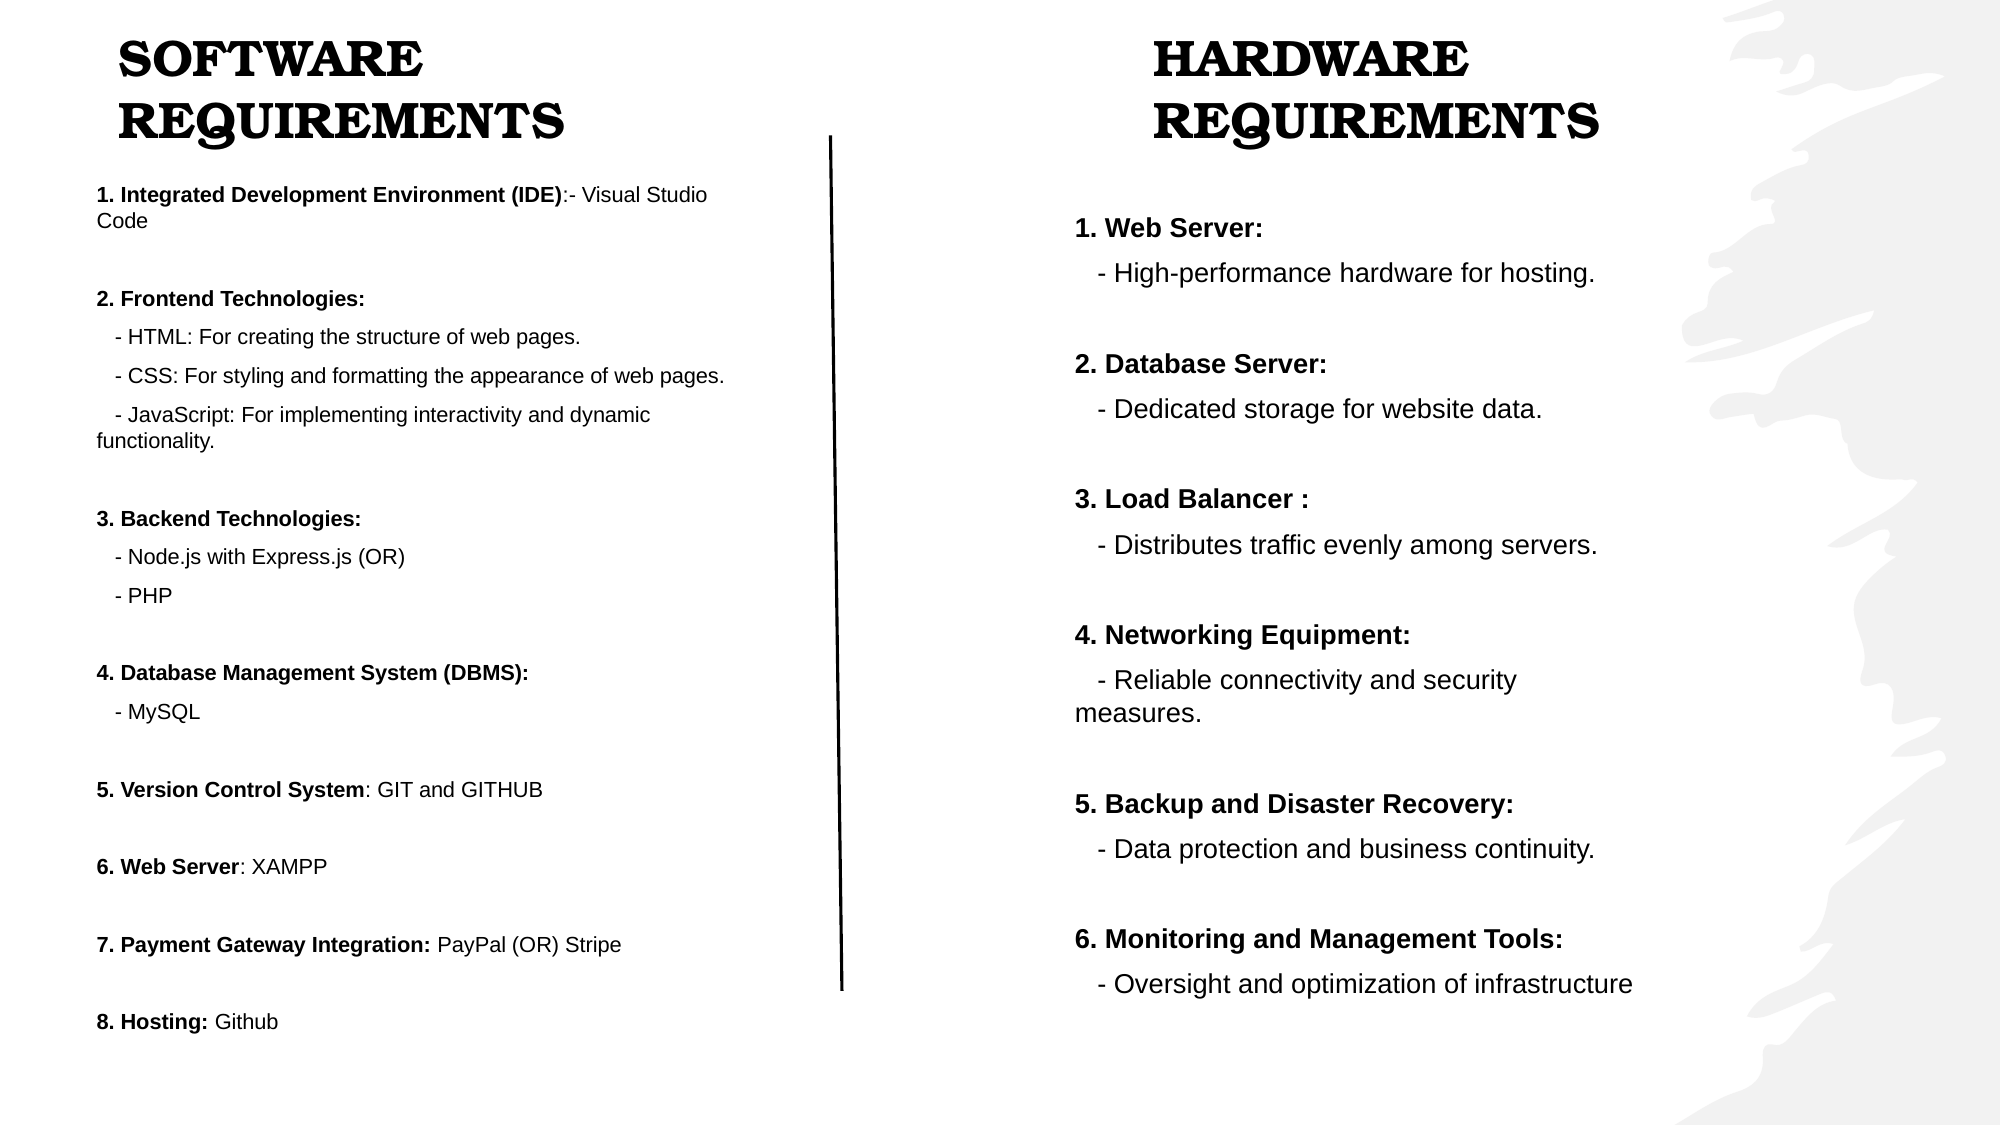

SOFTWARE REQUIREMENTS
HARDWARE REQUIREMENTS
1. Integrated Development Environment (IDE):- Visual Studio Code​
​
2. Frontend Technologies:​
   - HTML: For creating the structure of web pages.​
   - CSS: For styling and formatting the appearance of web pages.​
   - JavaScript: For implementing interactivity and dynamic functionality.​
​
3. Backend Technologies:​
   - Node.js with Express.js (OR)​
   - PHP ​
​
4. Database Management System (DBMS):​
   - MySQL​
​
5. Version Control System: GIT and GITHUB​
​
6. Web Server: XAMPP​
​
7. Payment Gateway Integration: PayPal (OR) Stripe​
​
8. Hosting: Github
1. Web Server:​
   - High-performance hardware for hosting.​
​
2. Database Server:​
   - Dedicated storage for website data.​
​
3. Load Balancer :​
   - Distributes traffic evenly among servers.​
​
4. Networking Equipment:​
   - Reliable connectivity and security measures.​
​
5. Backup and Disaster Recovery:​
   - Data protection and business continuity.​
​
6. Monitoring and Management Tools:​
   - Oversight and optimization of infrastructure